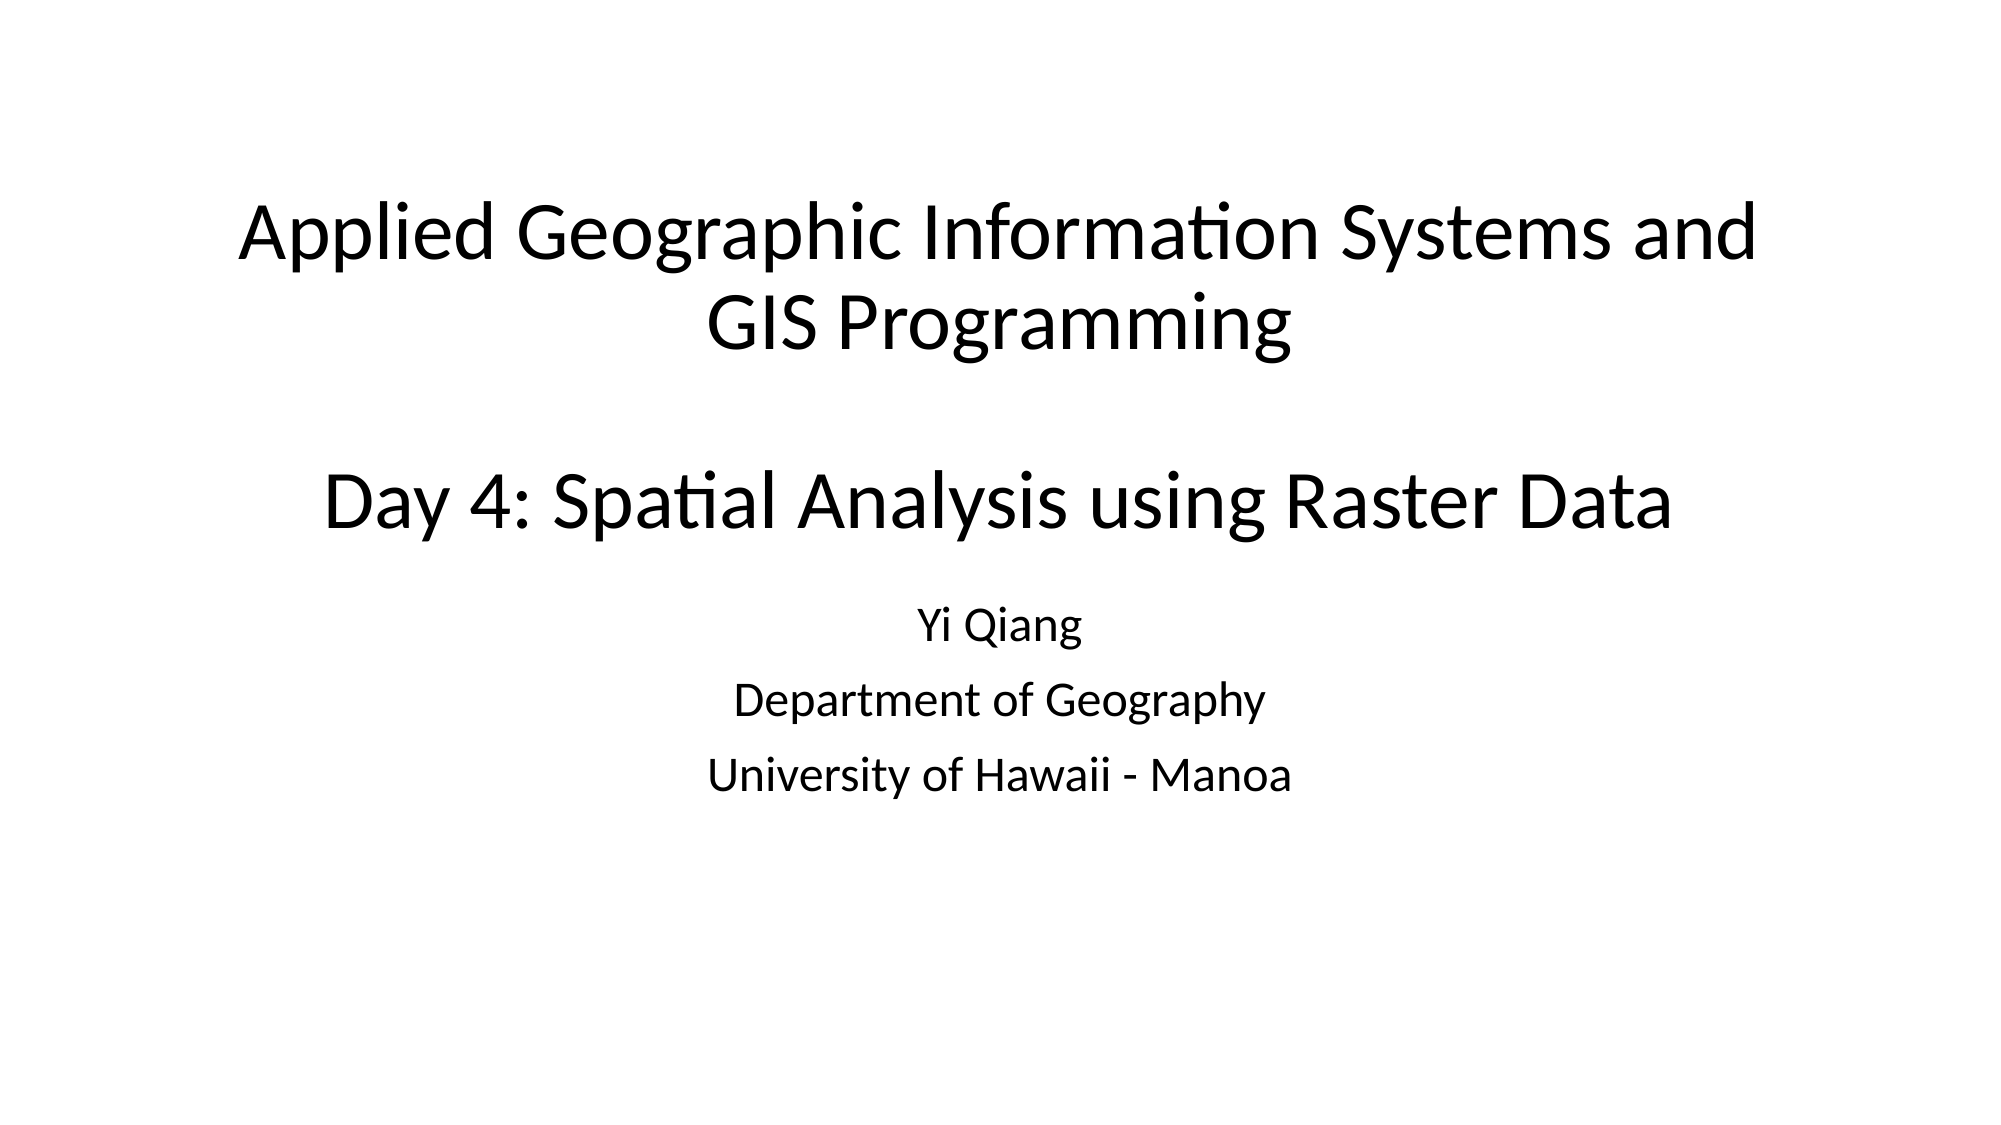

# Applied Geographic Information Systems and GIS Programming Day 4: Spatial Analysis using Raster Data
Yi Qiang
Department of Geography
University of Hawaii - Manoa